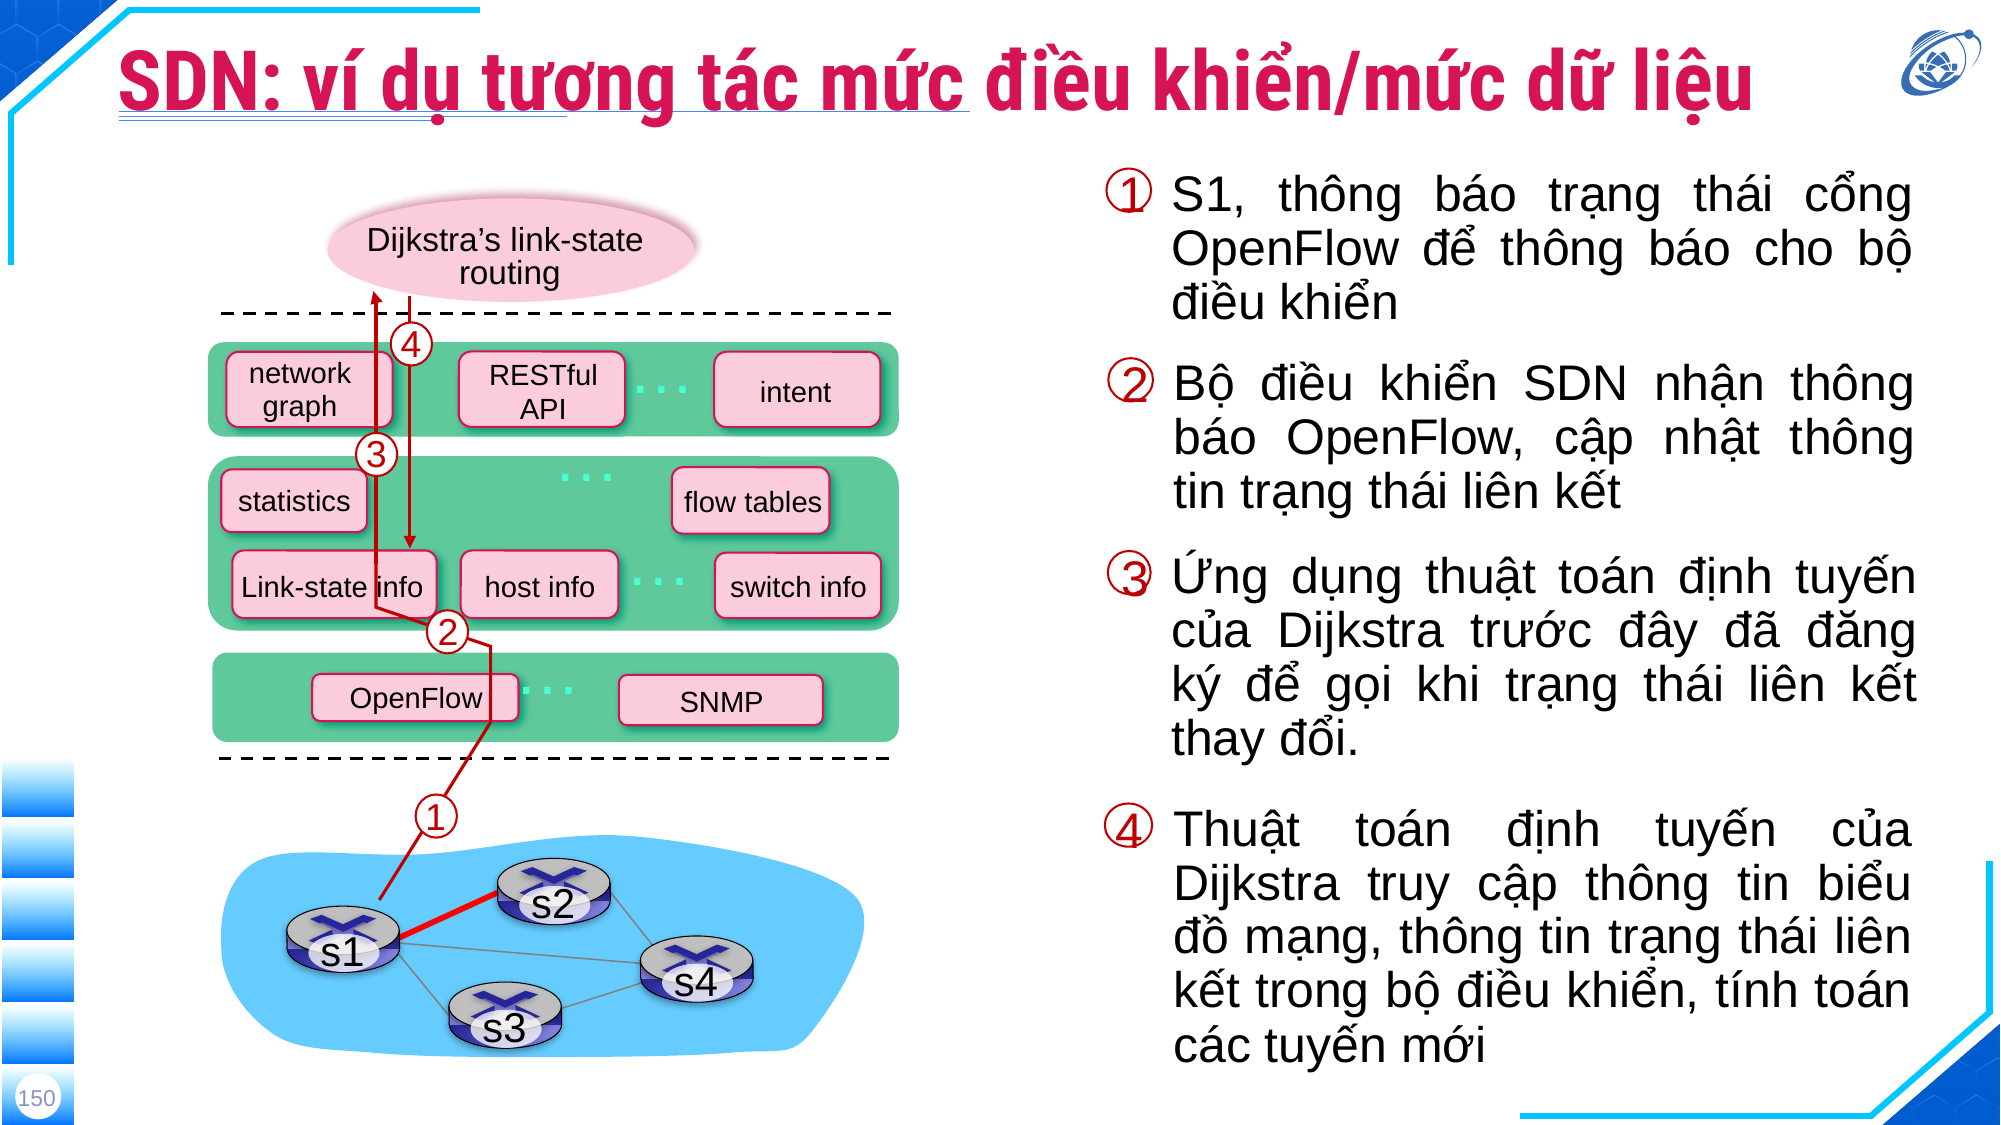

# SDN: ví dụ tương tác mức điều khiển/mức dữ liệu

1

S1, thông báo trạng thái cổng OpenFlow để thông báo cho bộ điều khiển
Dijkstra’s link-state
routing

3

4

…

2

Bộ điều khiển SDN nhận thông báo OpenFlow, cập nhật thông tin trạng thái liên kết
network graph

RESTful
API

intent
…

flow tables

statistics
…
3

Ứng dụng thuật toán định tuyến của Dijkstra trước đây đã đăng ký để gọi khi trạng thái liên kết thay đổi.

Link-state info

host info

switch info

2

…

OpenFlow

SNMP

1

4

Thuật toán định tuyến của Dijkstra truy cập thông tin biểu đồ mạng, thông tin trạng thái liên kết trong bộ điều khiển, tính toán các tuyến mới

s2

s1

s4

s3

150